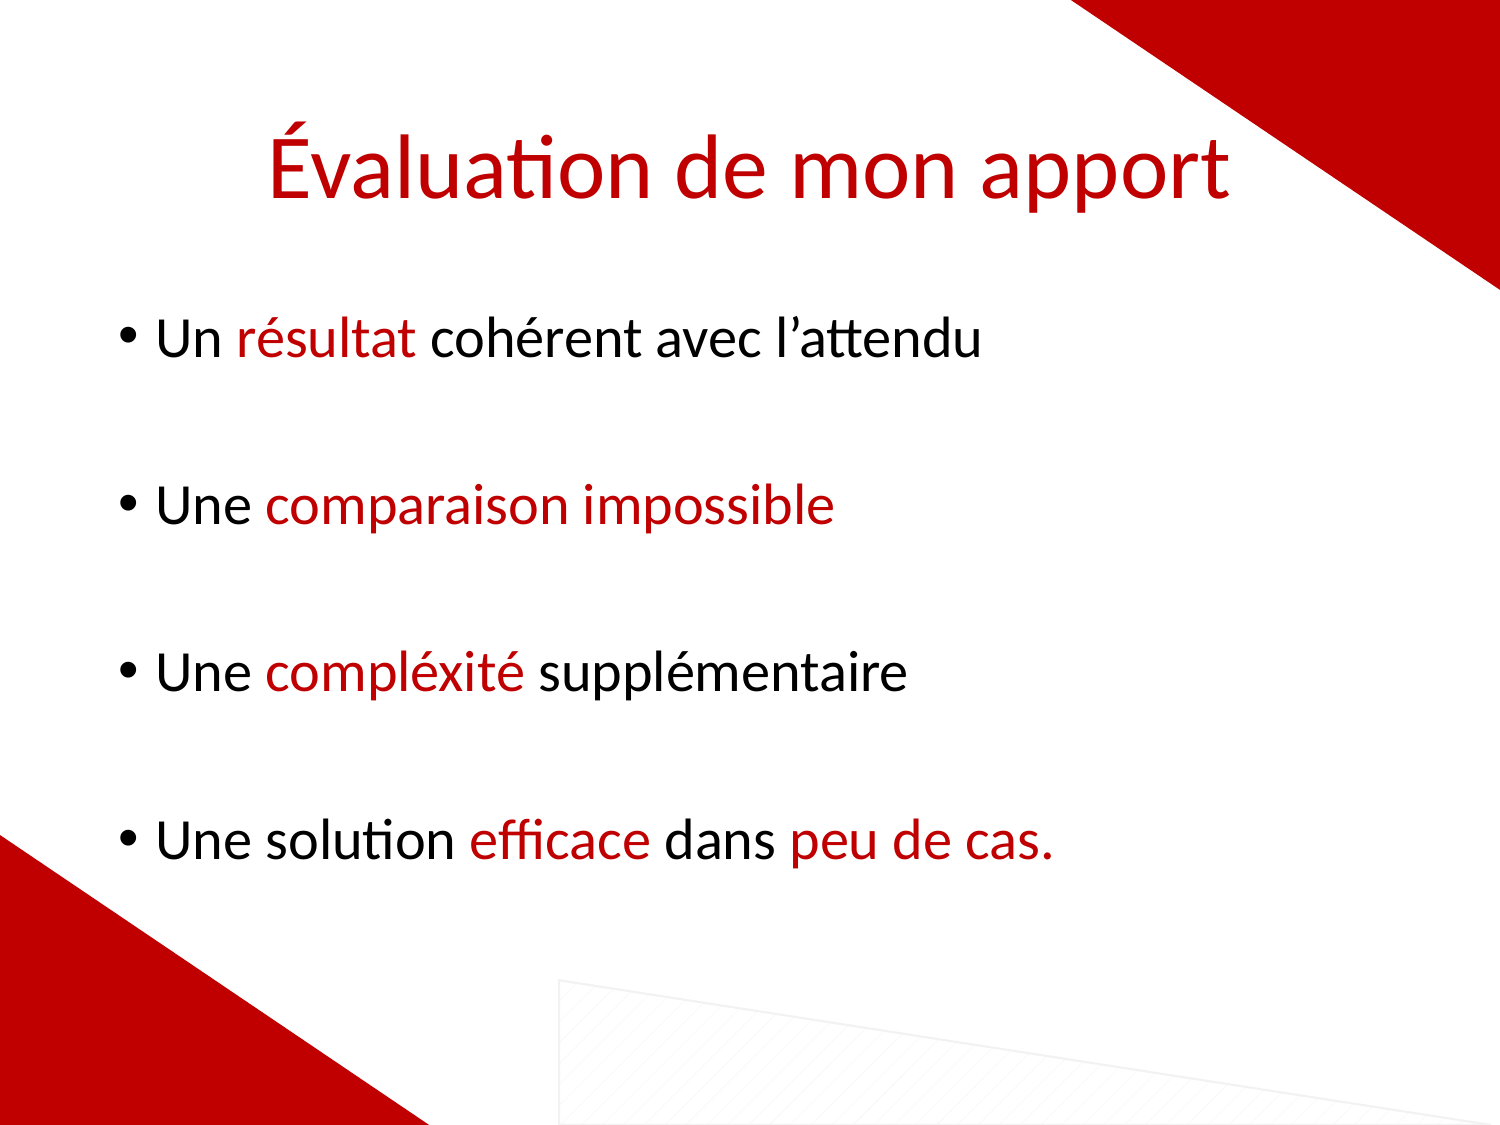

# Évaluation de mon apport
Un résultat cohérent avec l’attendu

Une comparaison impossible

Une compléxité supplémentaire

Une solution efficace dans peu de cas.